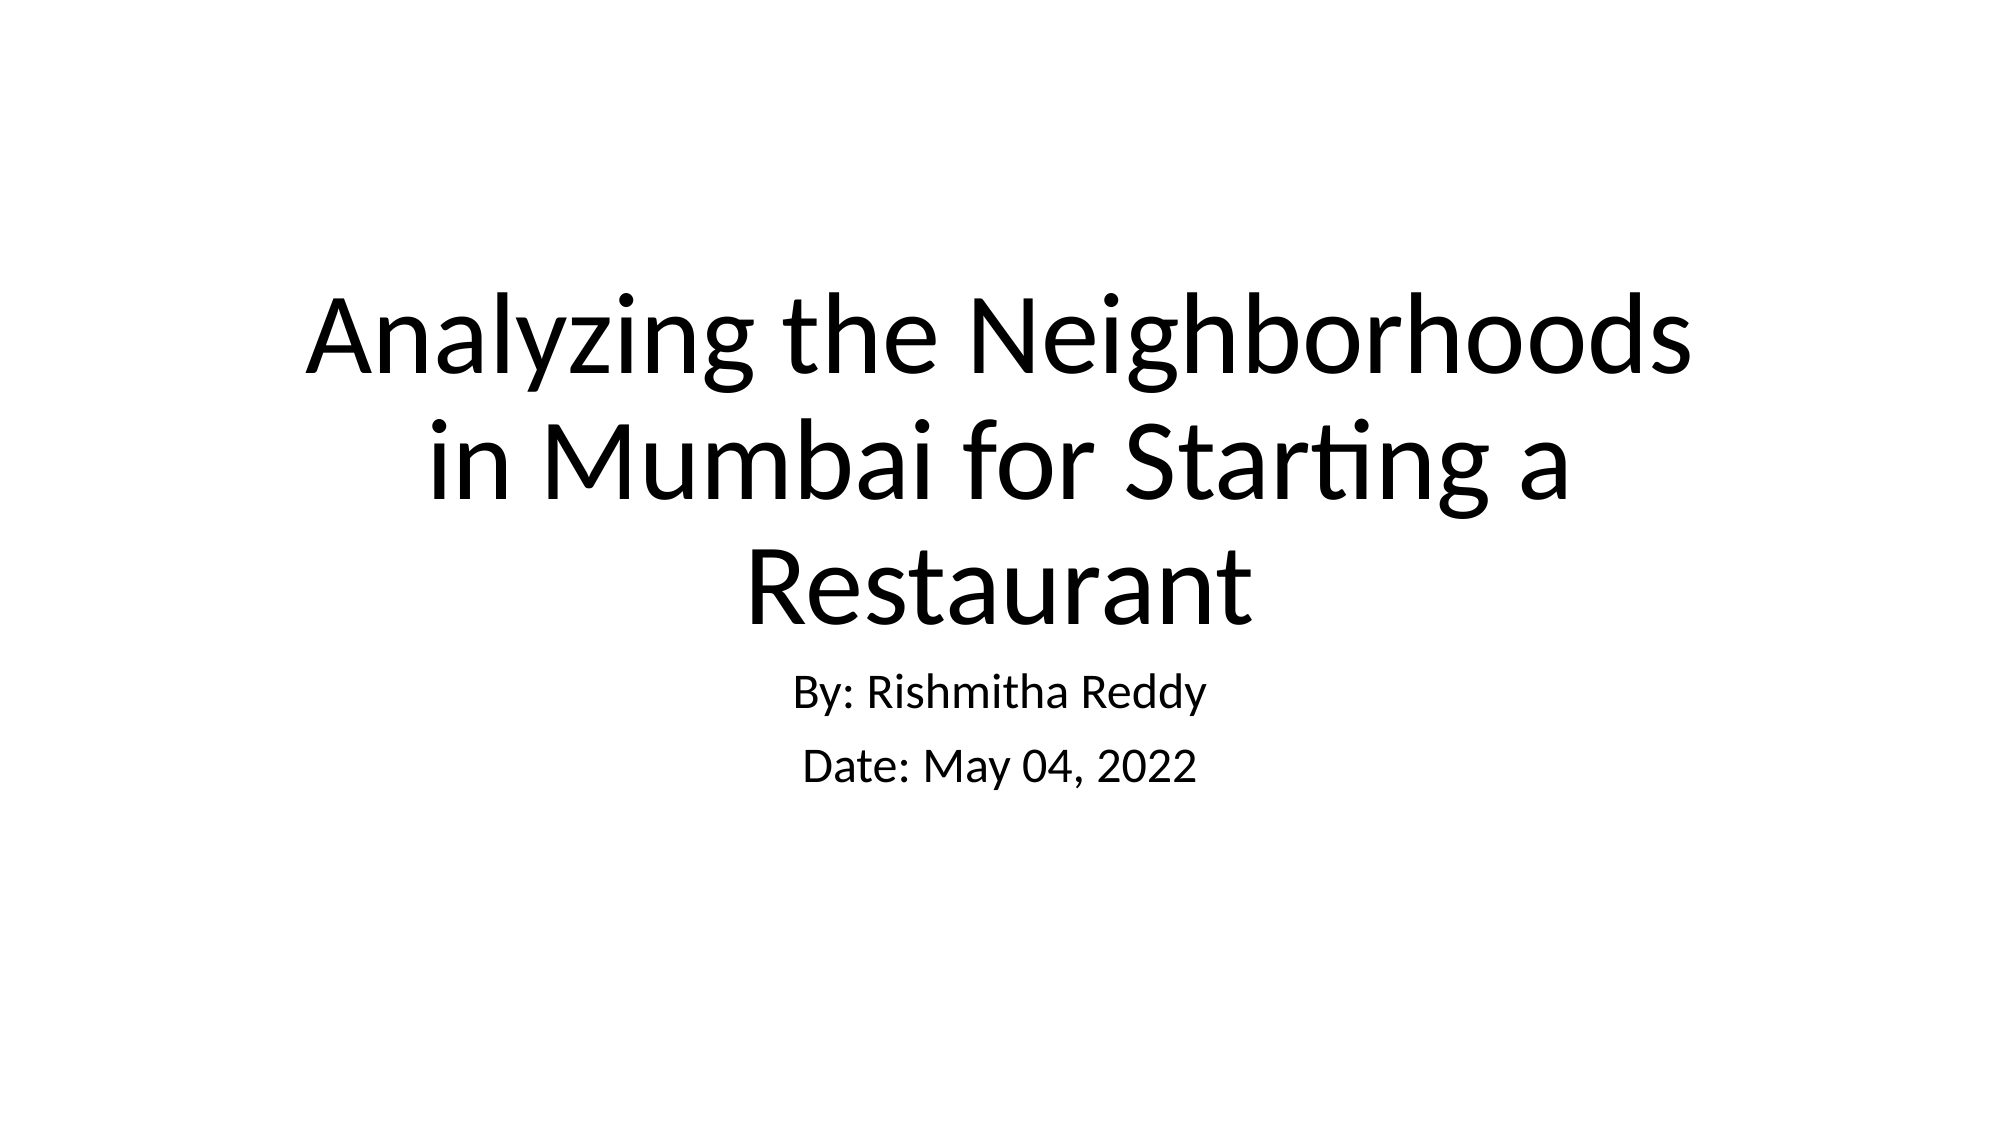

# Analyzing the Neighborhoods in Mumbai for Starting a Restaurant
By: Rishmitha Reddy
Date: May 04, 2022